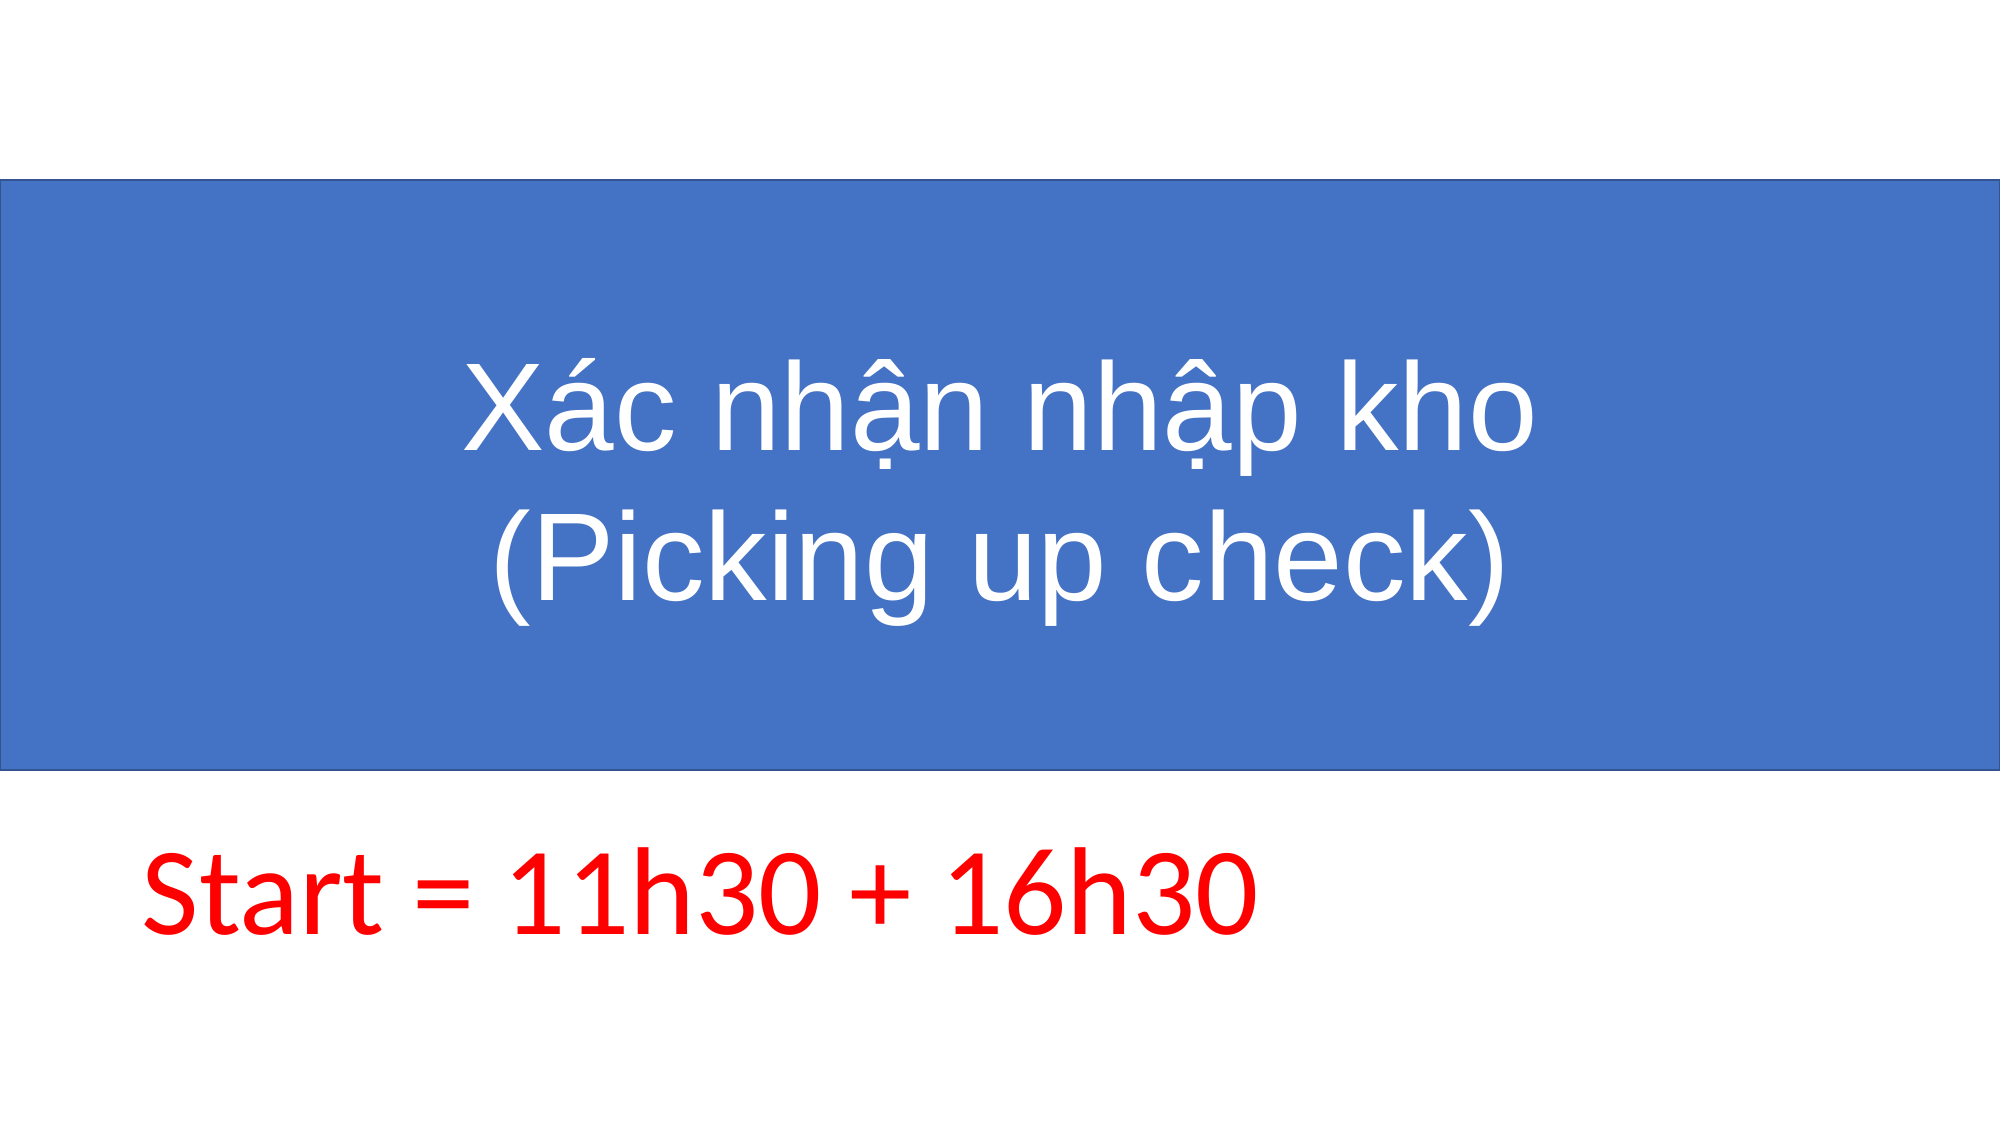

Xác nhận nhập kho
(Picking up check)
Start = 11h30 + 16h30